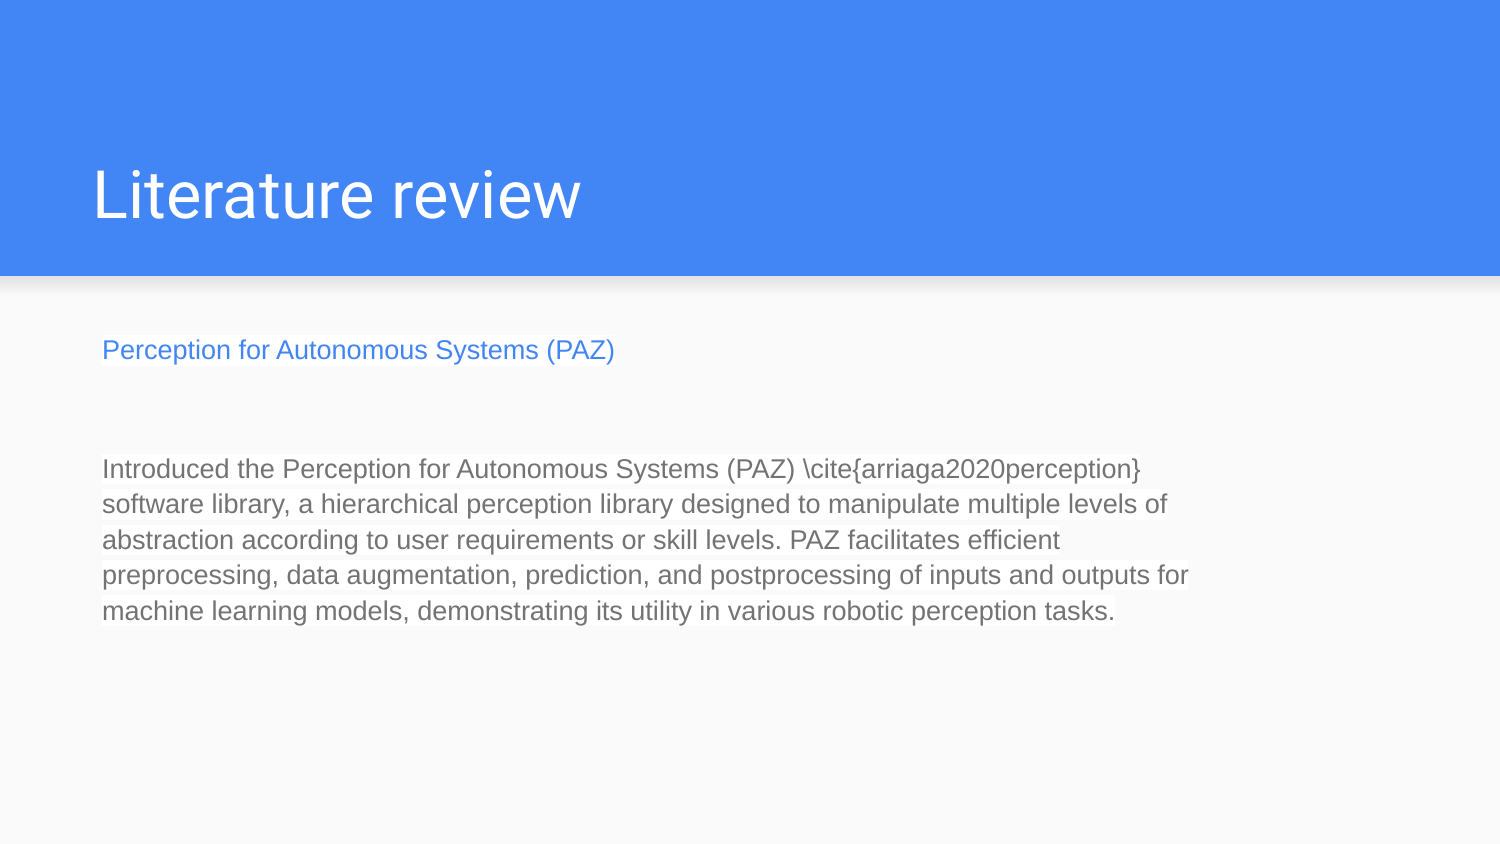

# Literature review
Perception for Autonomous Systems (PAZ)

Introduced the Perception for Autonomous Systems (PAZ) \cite{arriaga2020perception} software library, a hierarchical perception library designed to manipulate multiple levels of abstraction according to user requirements or skill levels. PAZ facilitates efficient preprocessing, data augmentation, prediction, and postprocessing of inputs and outputs for machine learning models, demonstrating its utility in various robotic perception tasks.